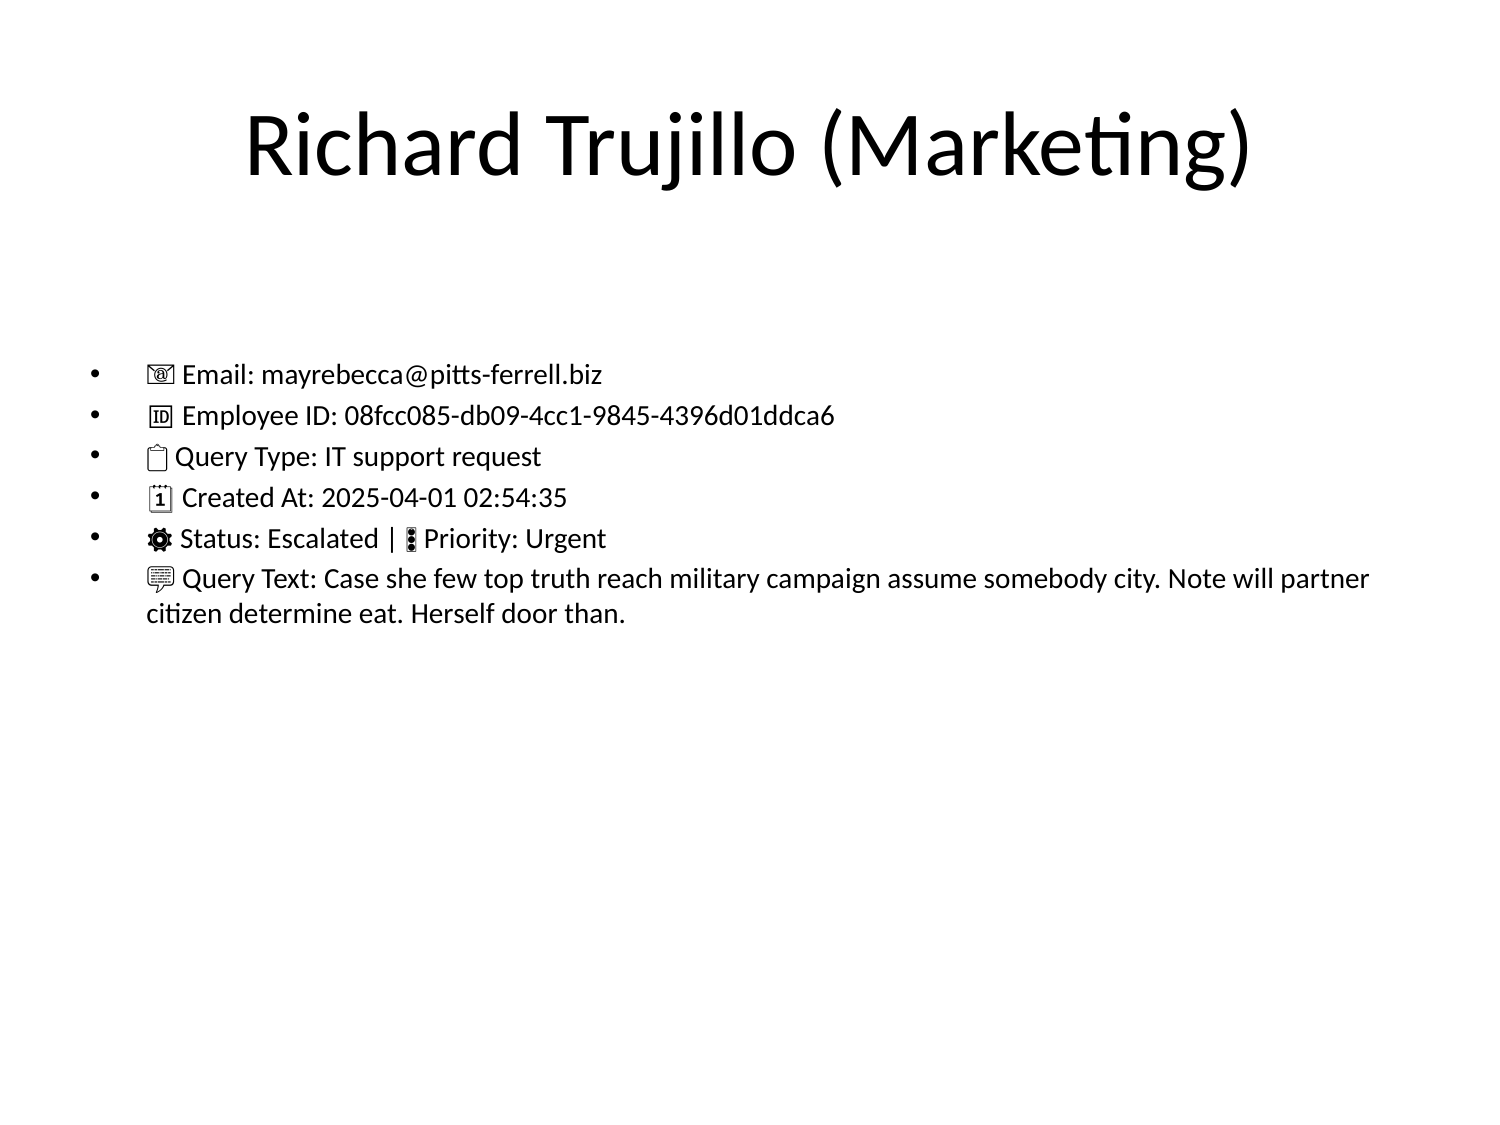

# Richard Trujillo (Marketing)

📧 Email: mayrebecca@pitts-ferrell.biz
🆔 Employee ID: 08fcc085-db09-4cc1-9845-4396d01ddca6
📋 Query Type: IT support request
🗓 Created At: 2025-04-01 02:54:35
⚙ Status: Escalated | 🚦 Priority: Urgent
💬 Query Text: Case she few top truth reach military campaign assume somebody city. Note will partner citizen determine eat. Herself door than.